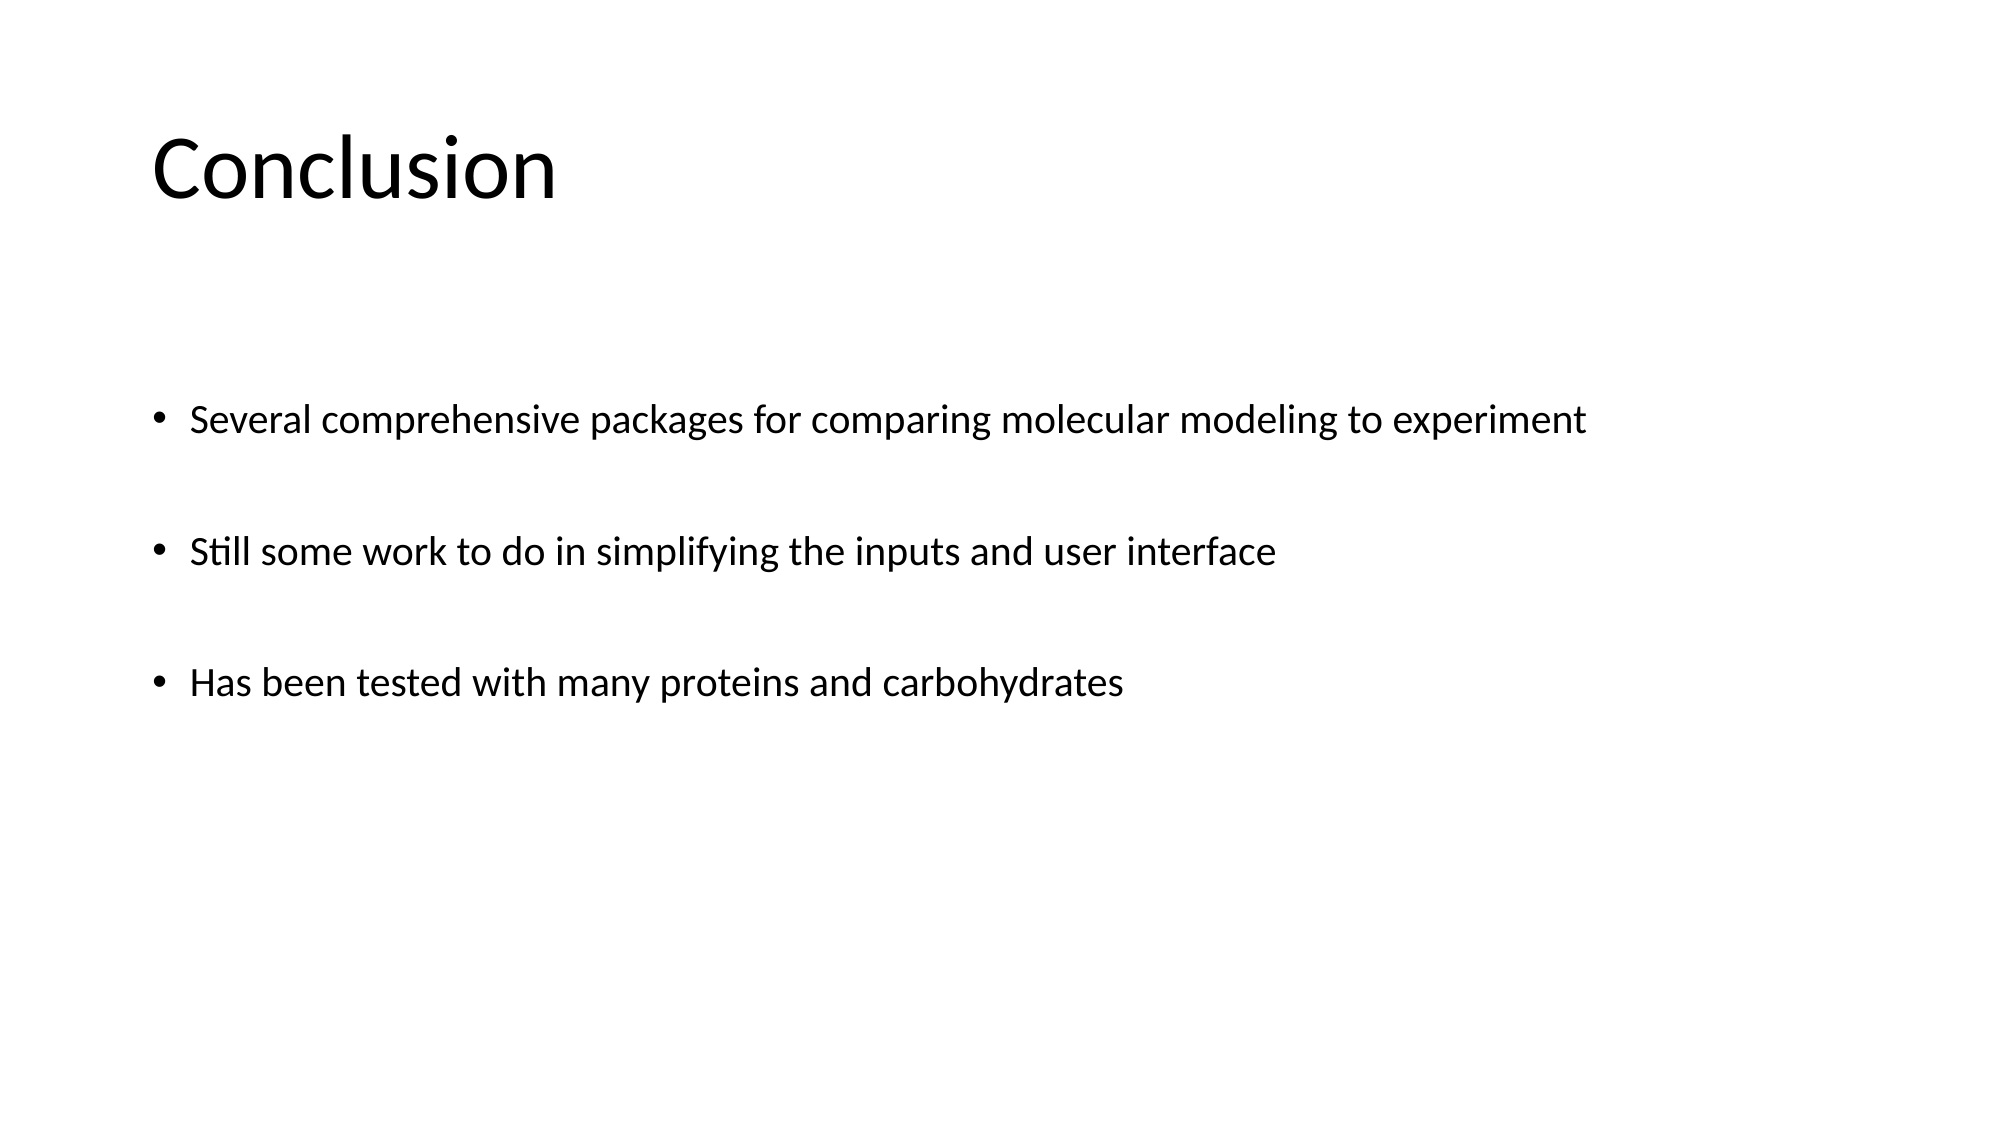

Conclusion

Several comprehensive packages for comparing molecular modeling to experiment

Still some work to do in simplifying the inputs and user interface

Has been tested with many proteins and carbohydrates